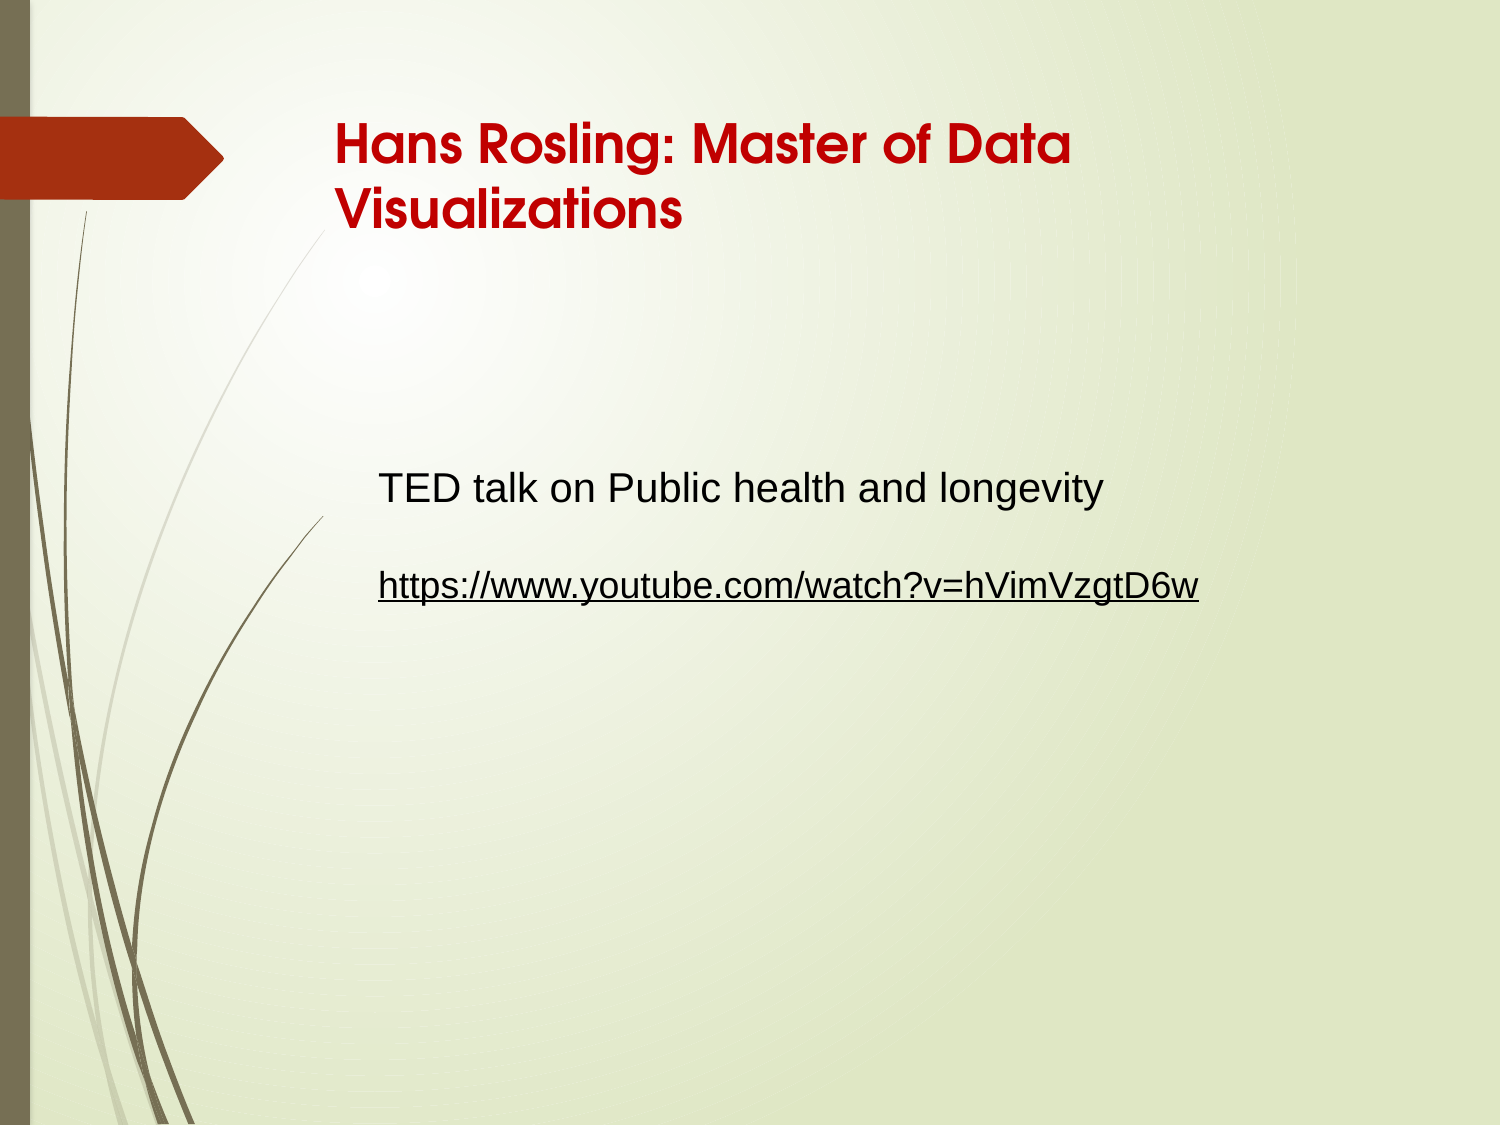

# Hans Rosling: Master of Data Visualizations

TED talk on Public health and longevity

https://www.youtube.com/watch?v=hVimVzgtD6w